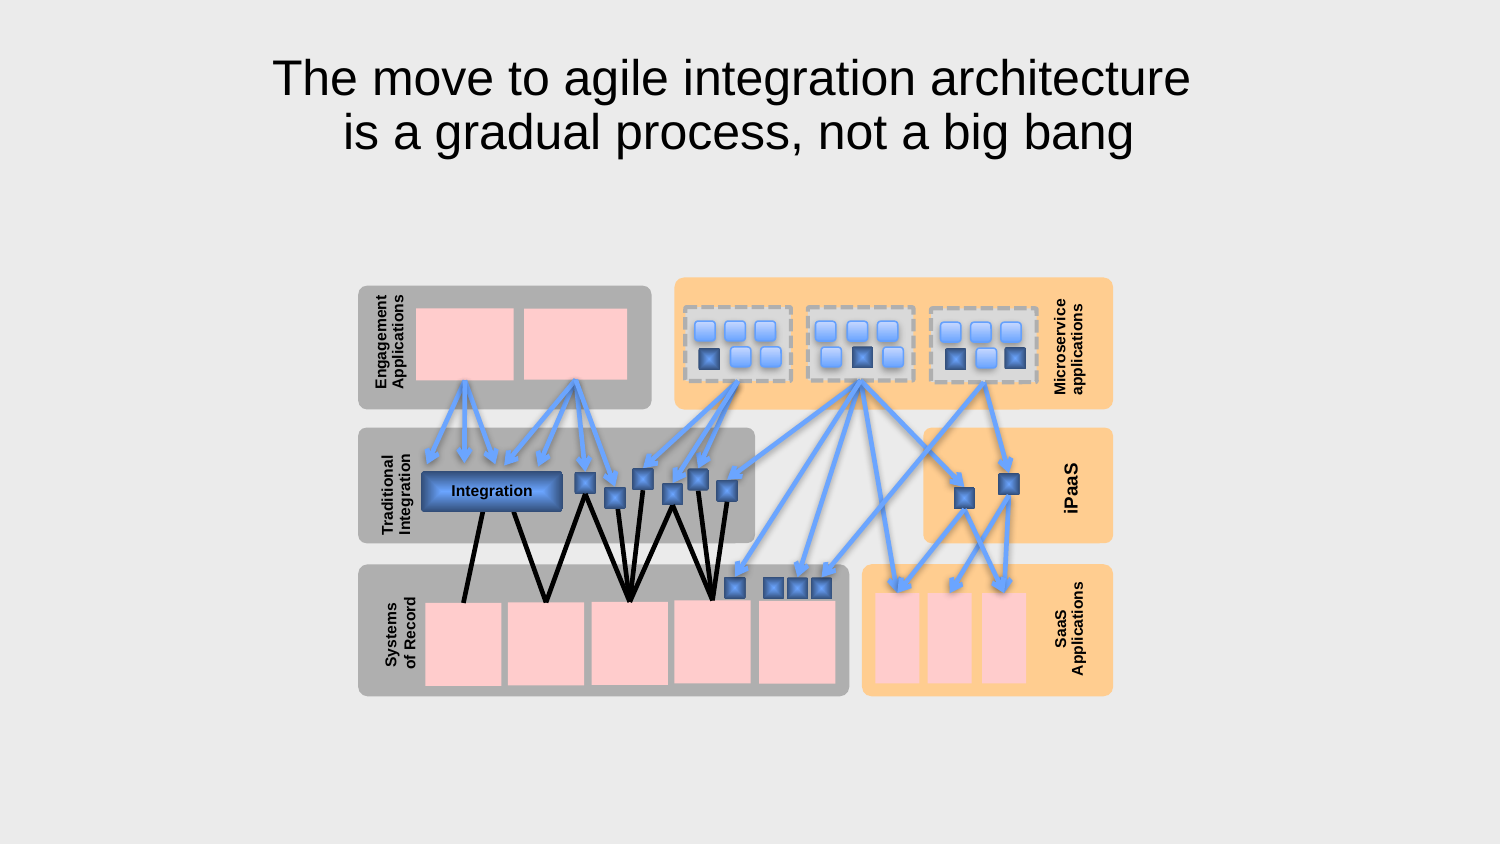

The move to agile integration architecture
is a gradual process, not a big bang

Microservice
applications
Engagement
Applications

Traditional
Integration

Integration

iPaaS

SaaS Applications
Systems
of Record